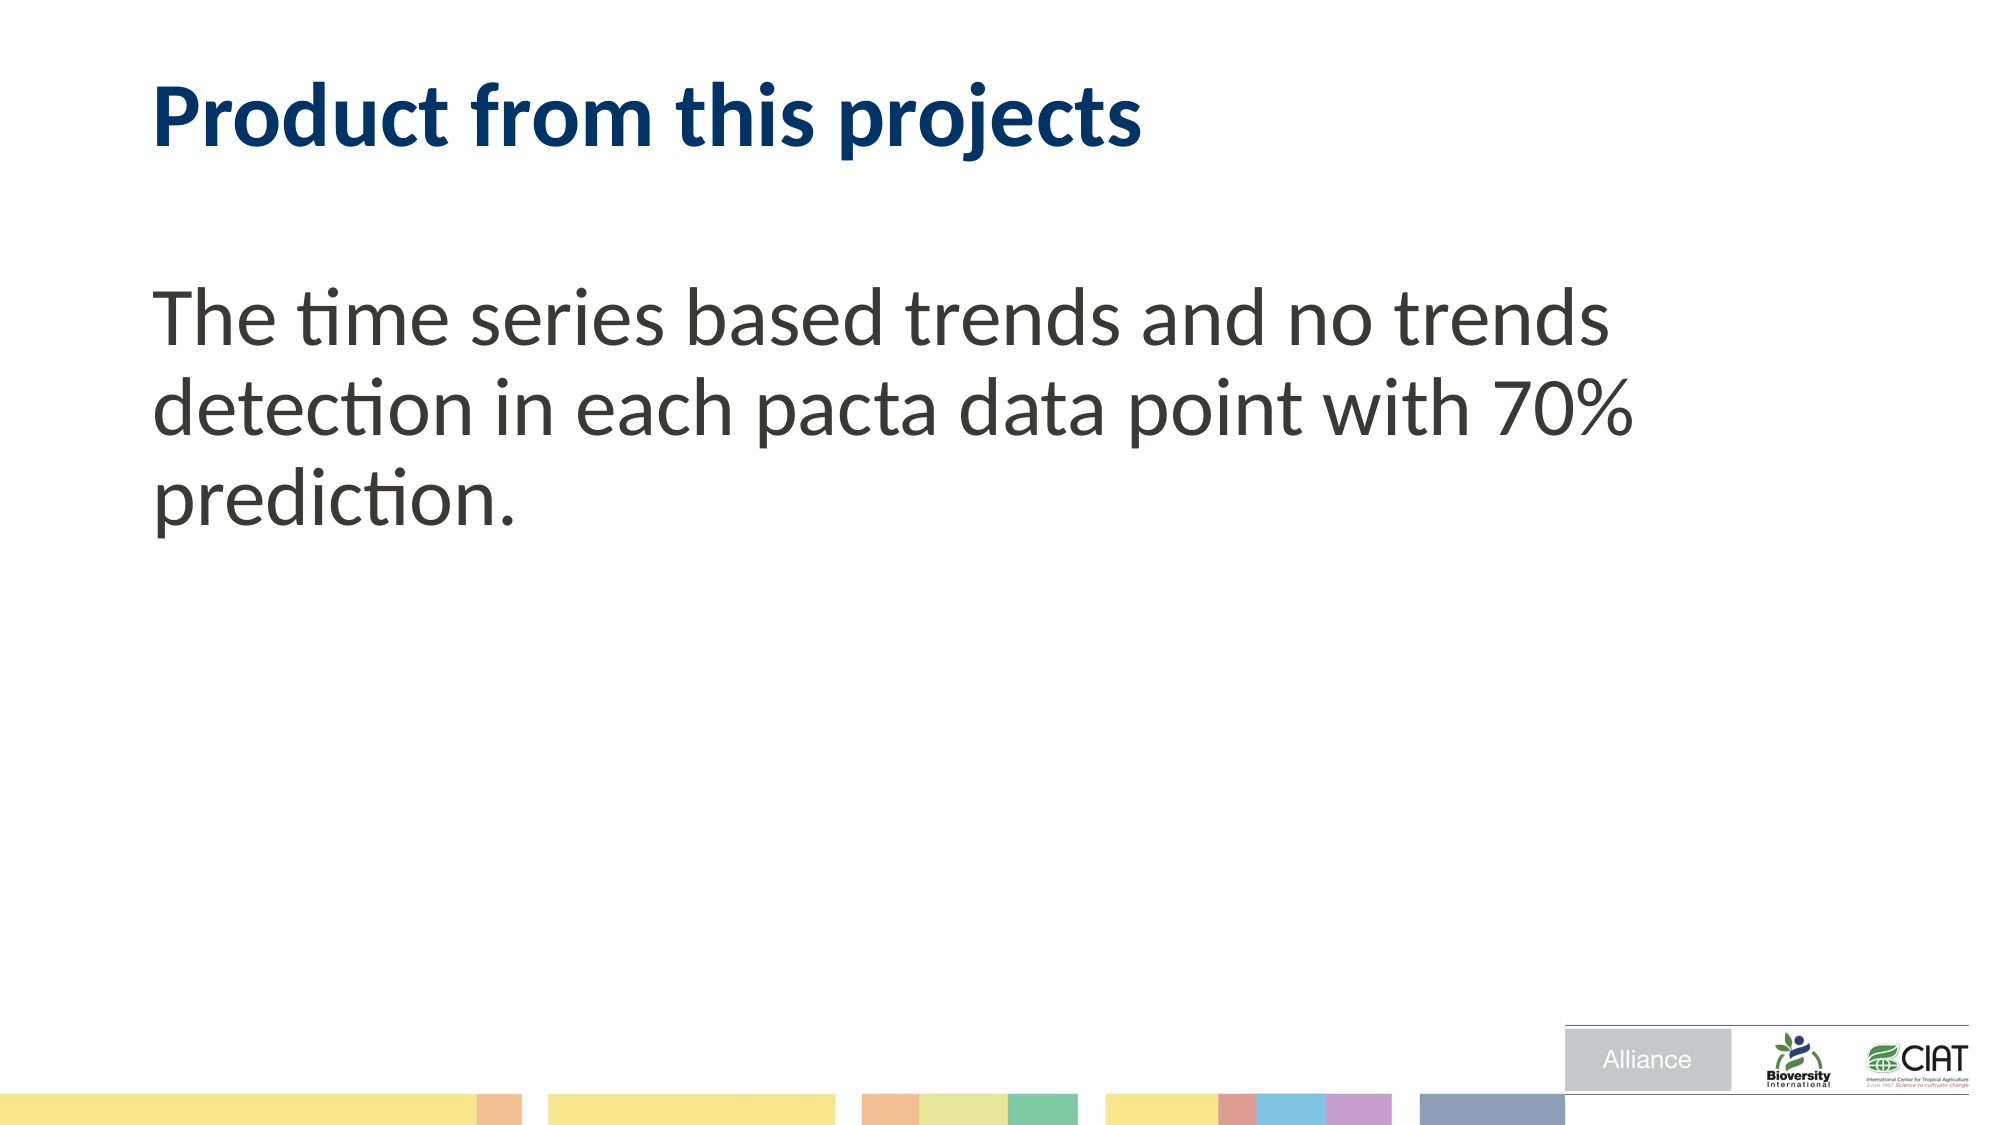

# Product from this projects
The time series based trends and no trends detection in each pacta data point with 70% prediction.